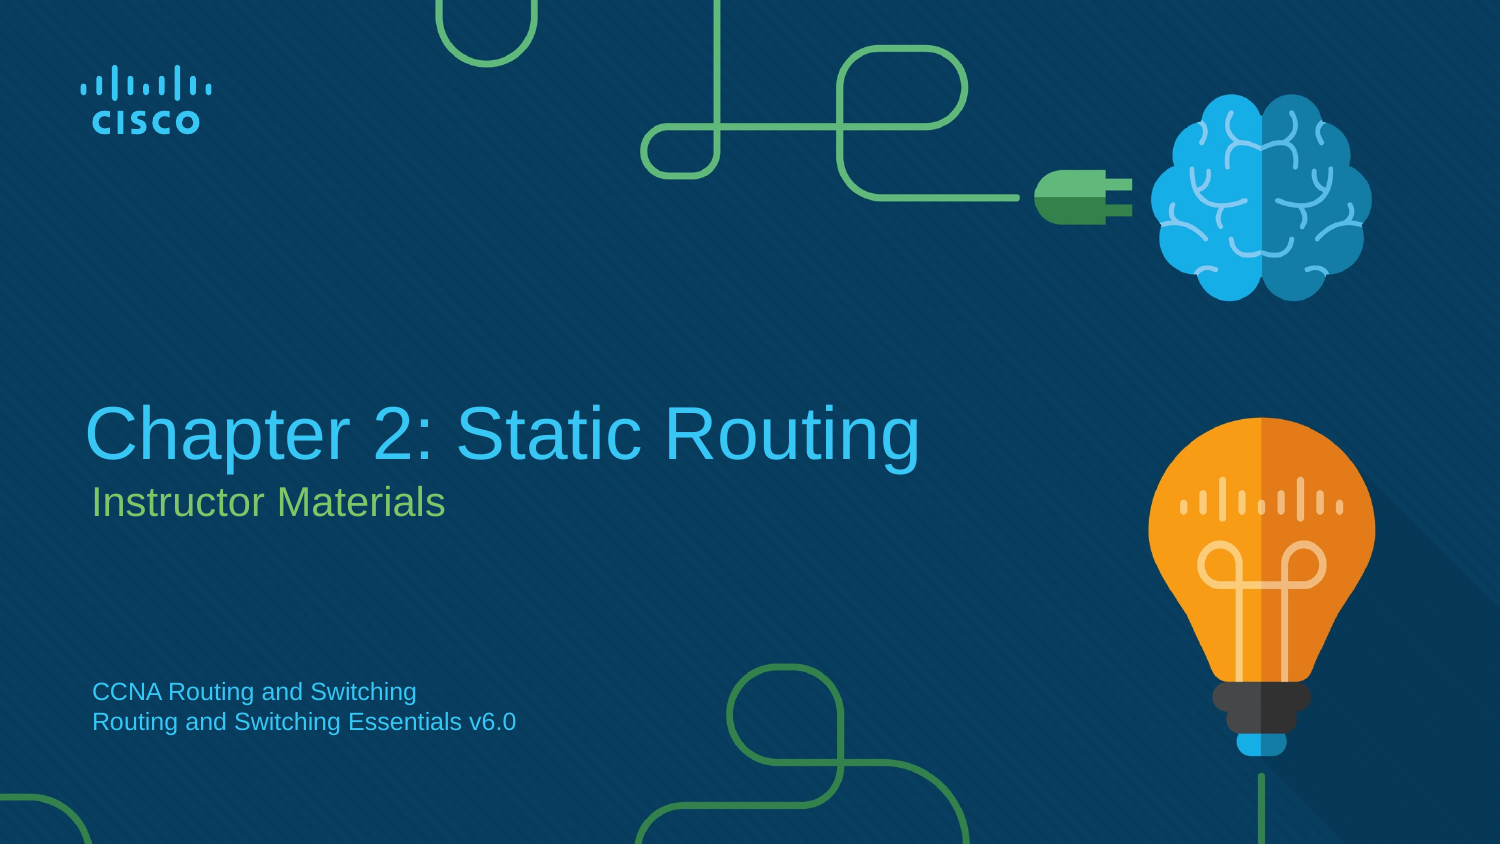

# Chapter 2: Static Routing
Instructor Materials
CCNA Routing and Switching
Routing and Switching Essentials v6.0